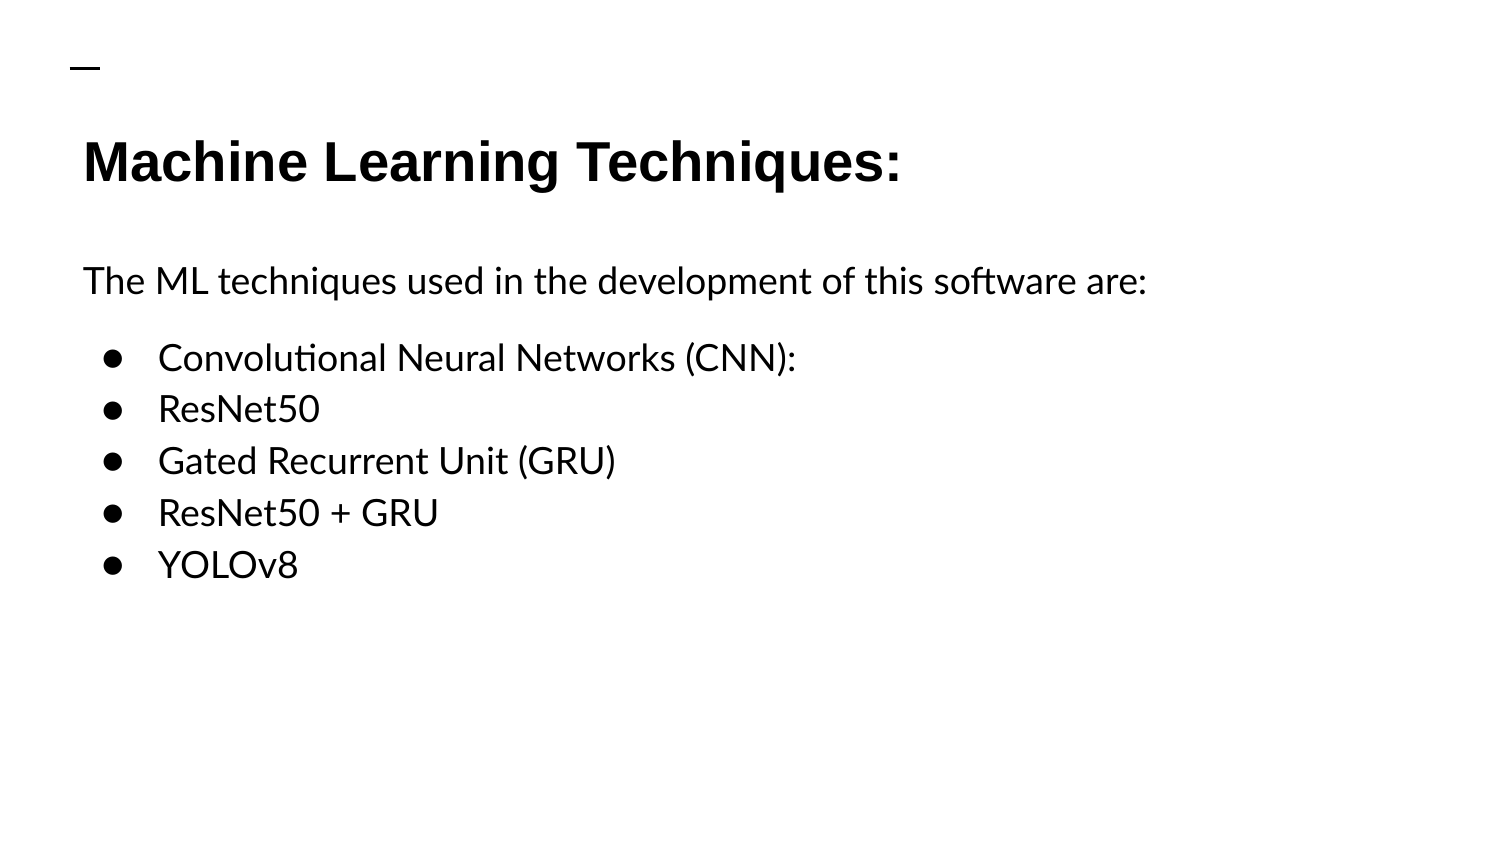

# Machine Learning Techniques:
The ML techniques used in the development of this software are:
Convolutional Neural Networks (CNN):
ResNet50
Gated Recurrent Unit (GRU)
ResNet50 + GRU
YOLOv8